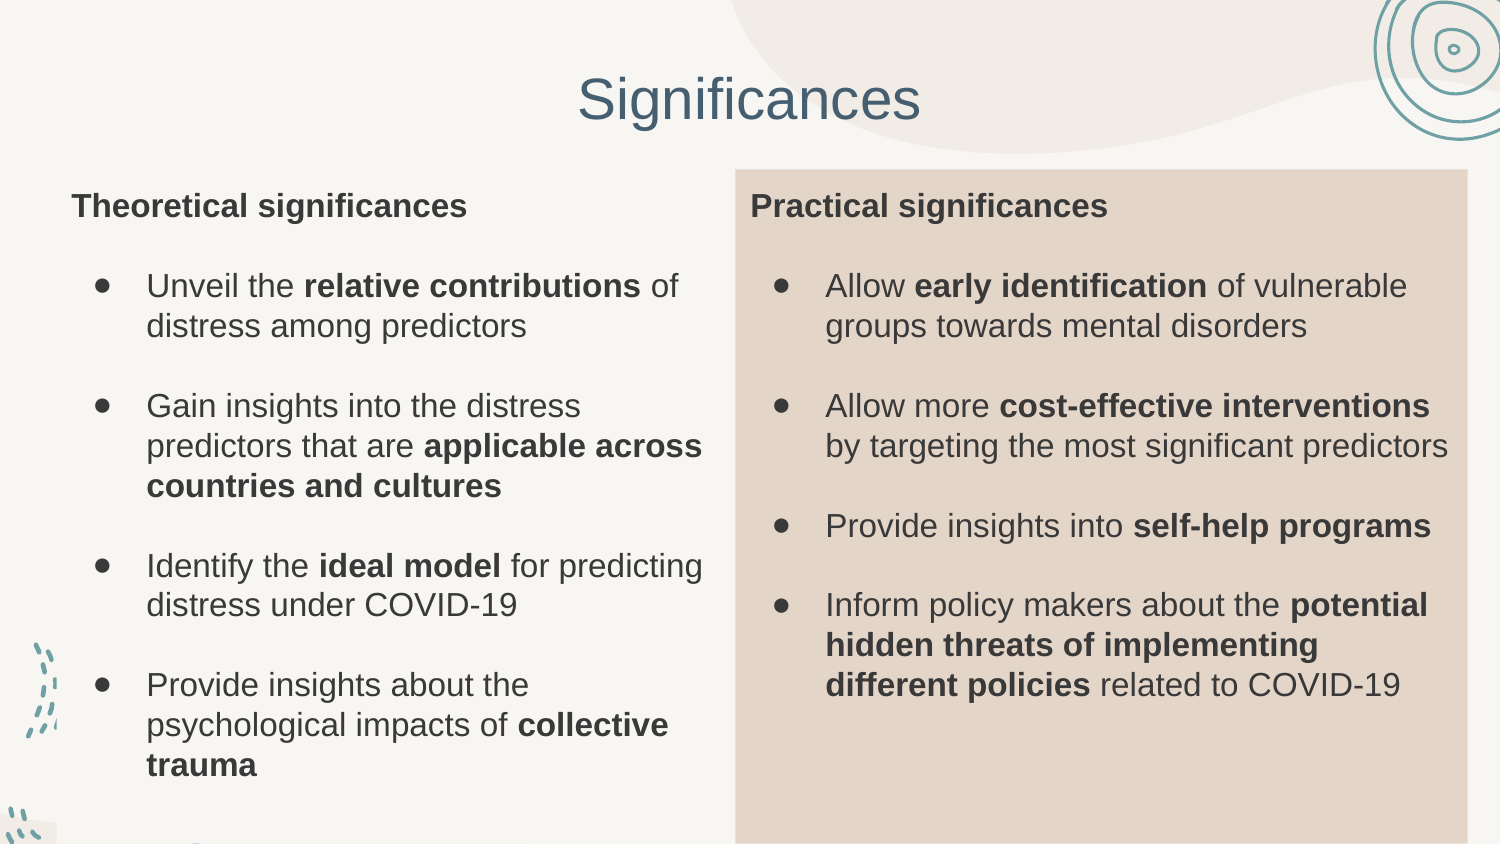

# Significances
Theoretical significances

Unveil the relative contributions of distress among predictors

Gain insights into the distress predictors that are applicable across countries and cultures

Identify the ideal model for predicting distress under COVID-19

Provide insights about the psychological impacts of collective trauma
Practical significances

Allow early identification of vulnerable groups towards mental disorders

Allow more cost-effective interventions by targeting the most significant predictors

Provide insights into self-help programs

Inform policy makers about the potential hidden threats of implementing different policies related to COVID-19